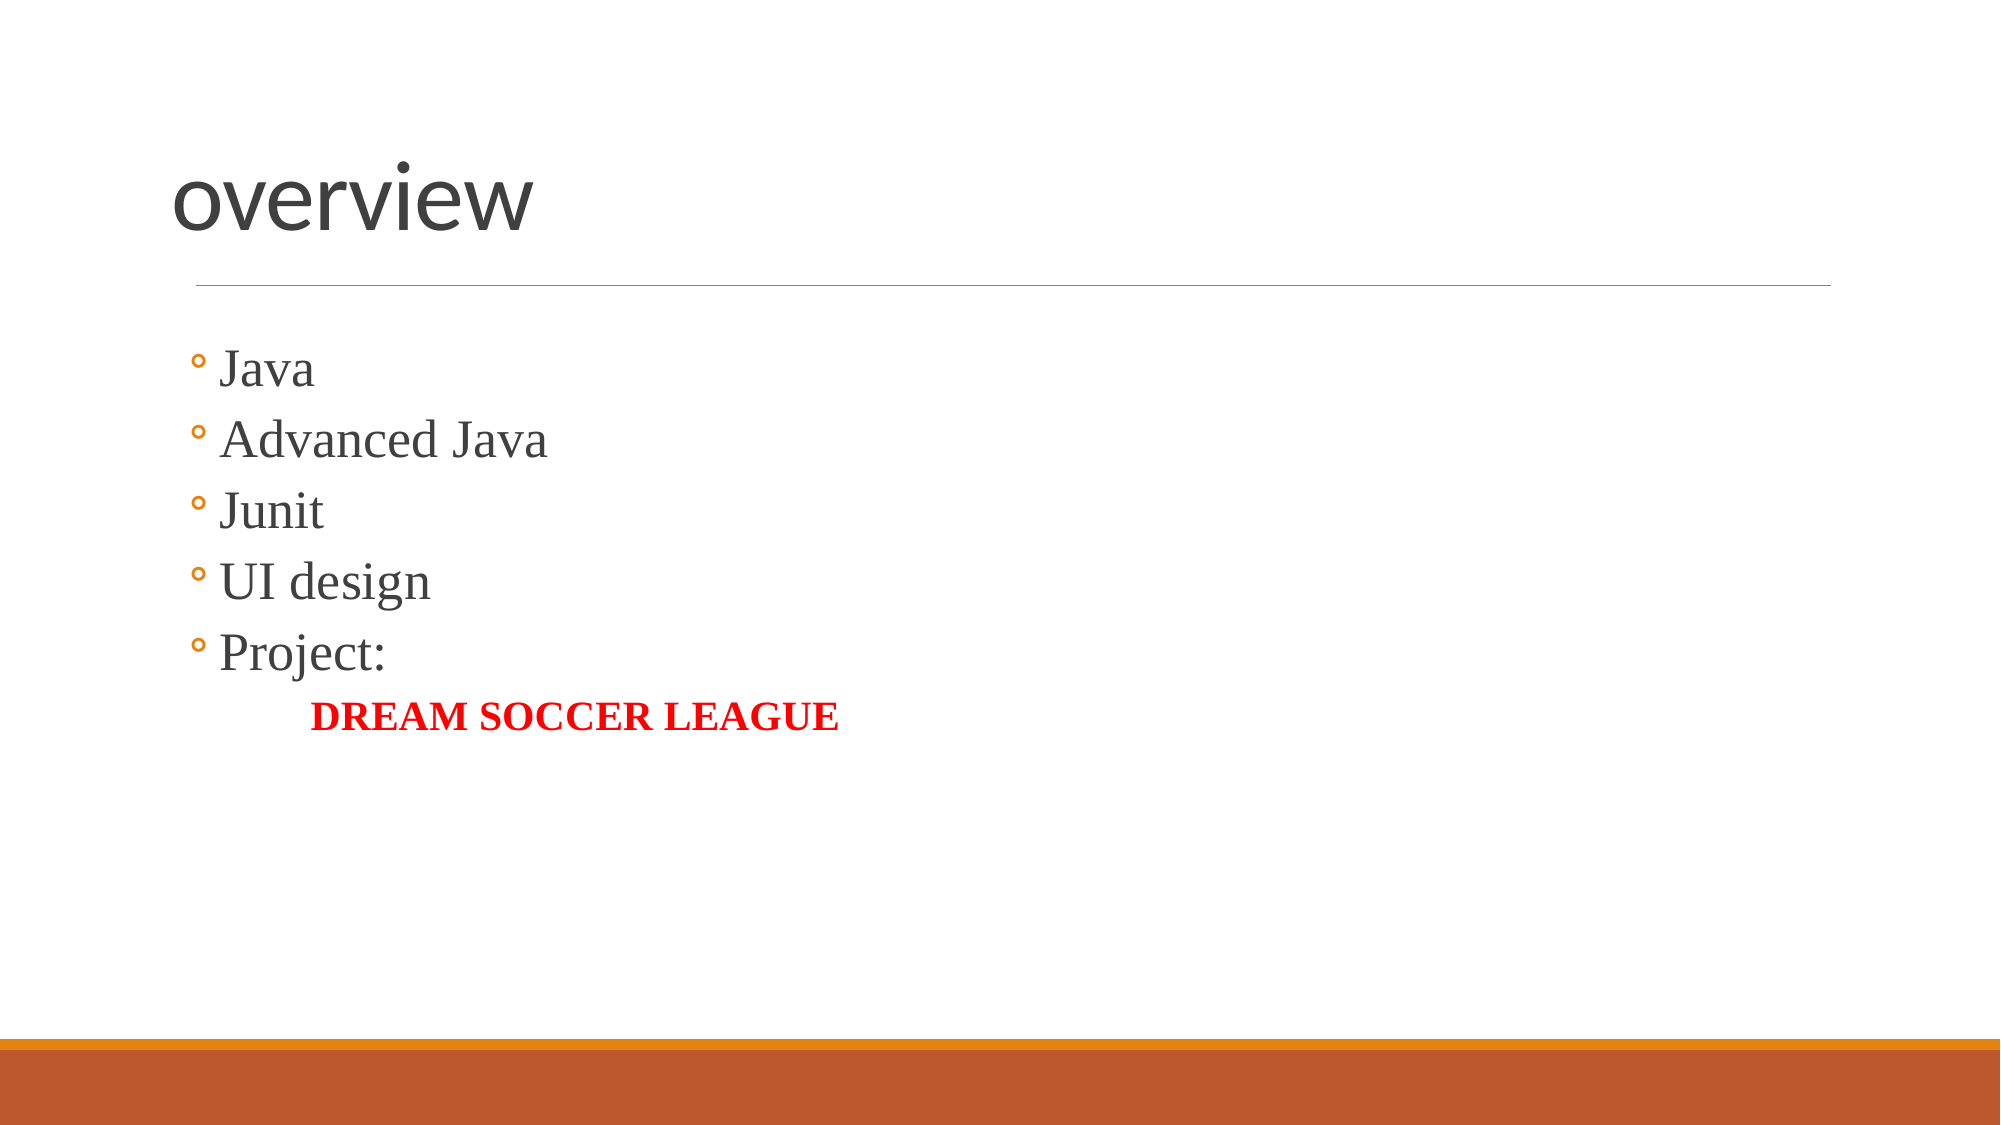

# overview
Java
Advanced Java
Junit
UI design
Project:
         DREAM SOCCER LEAGUE